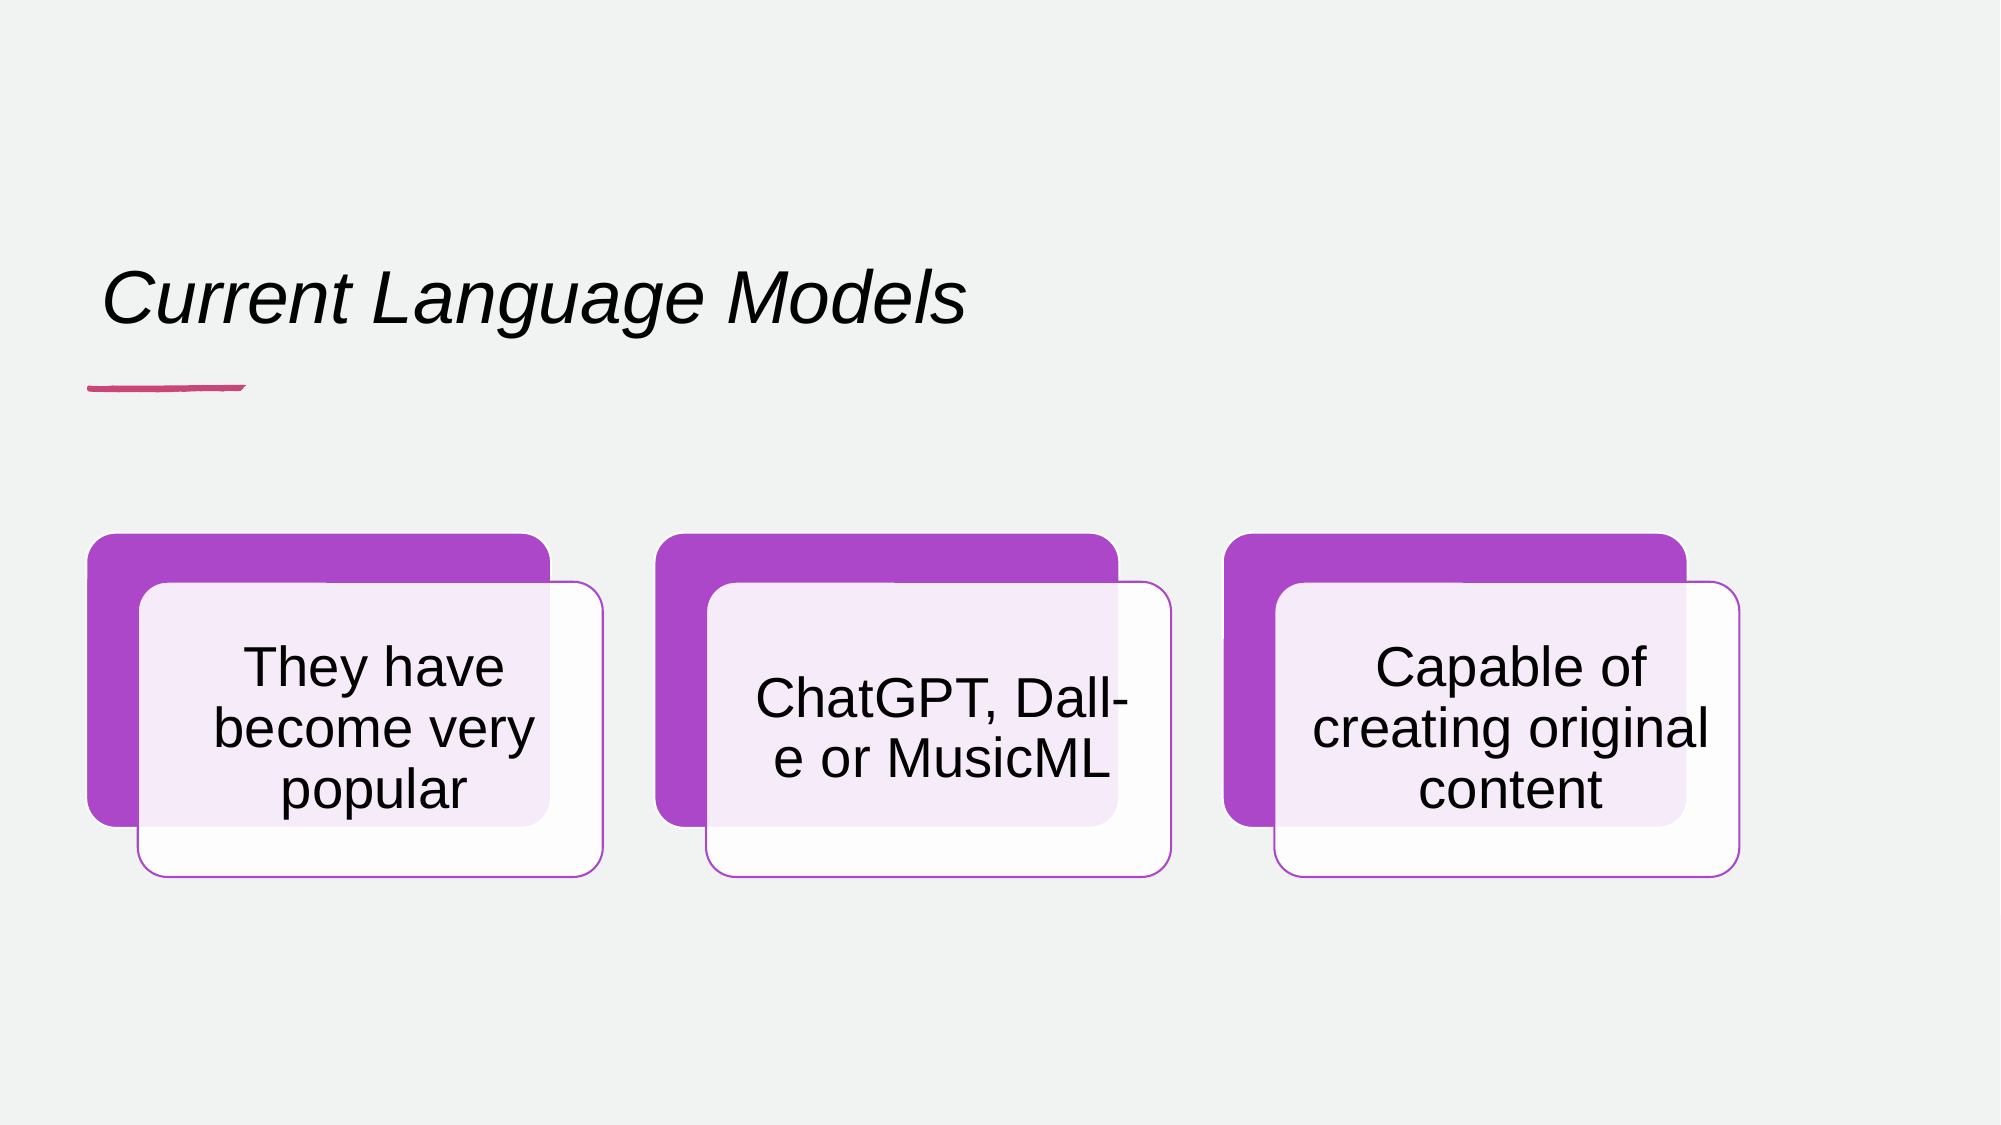

# Current Language Models

They have become very popular
ChatGPT, Dall-e or MusicML
Capable of creating original content